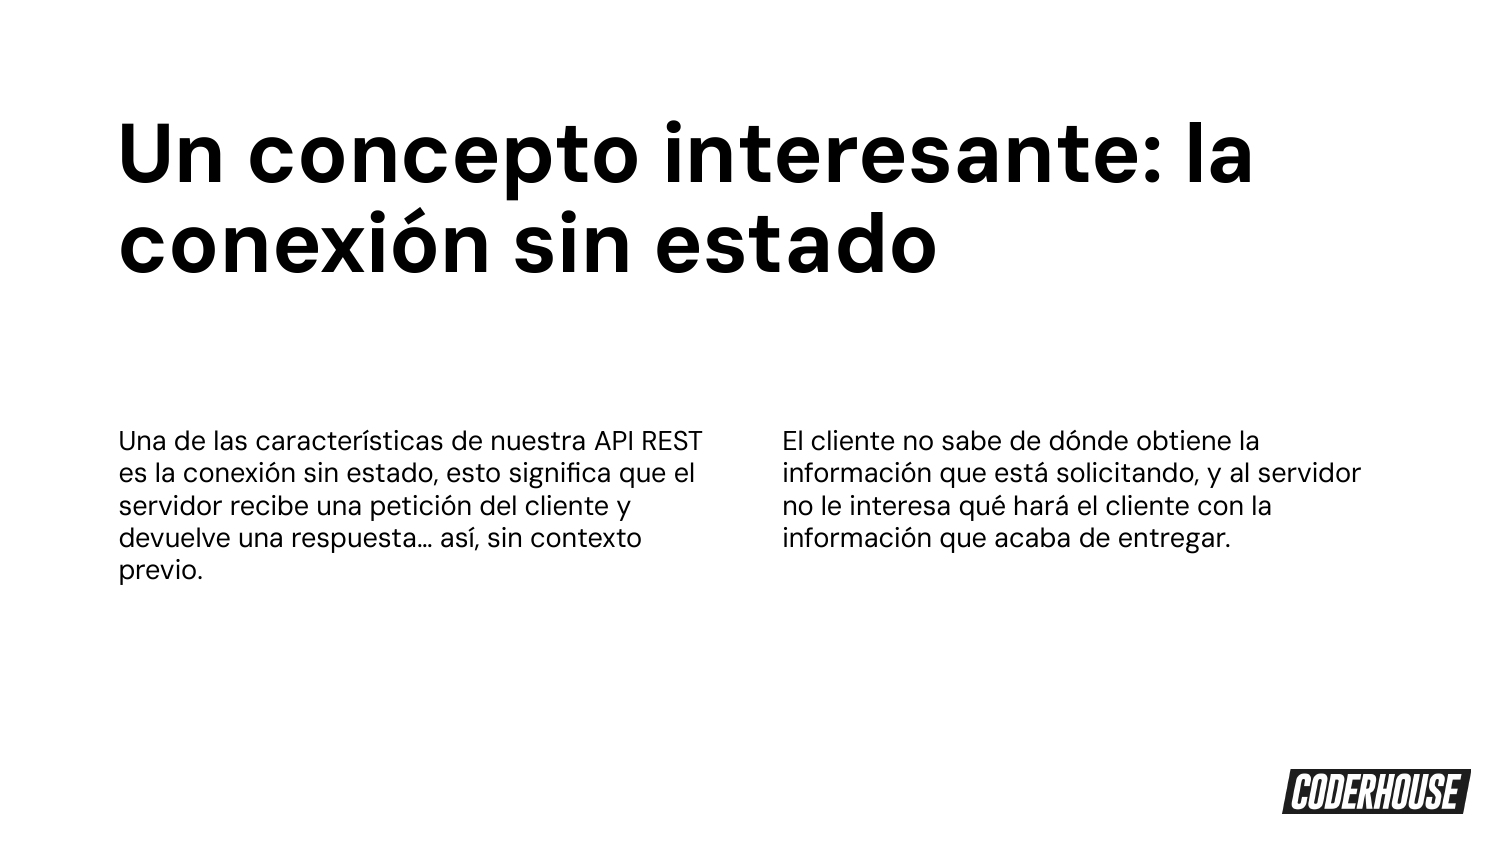

Un concepto interesante: la conexión sin estado
Una de las características de nuestra API REST es la conexión sin estado, esto significa que el servidor recibe una petición del cliente y devuelve una respuesta… así, sin contexto previo.
El cliente no sabe de dónde obtiene la información que está solicitando, y al servidor no le interesa qué hará el cliente con la información que acaba de entregar.